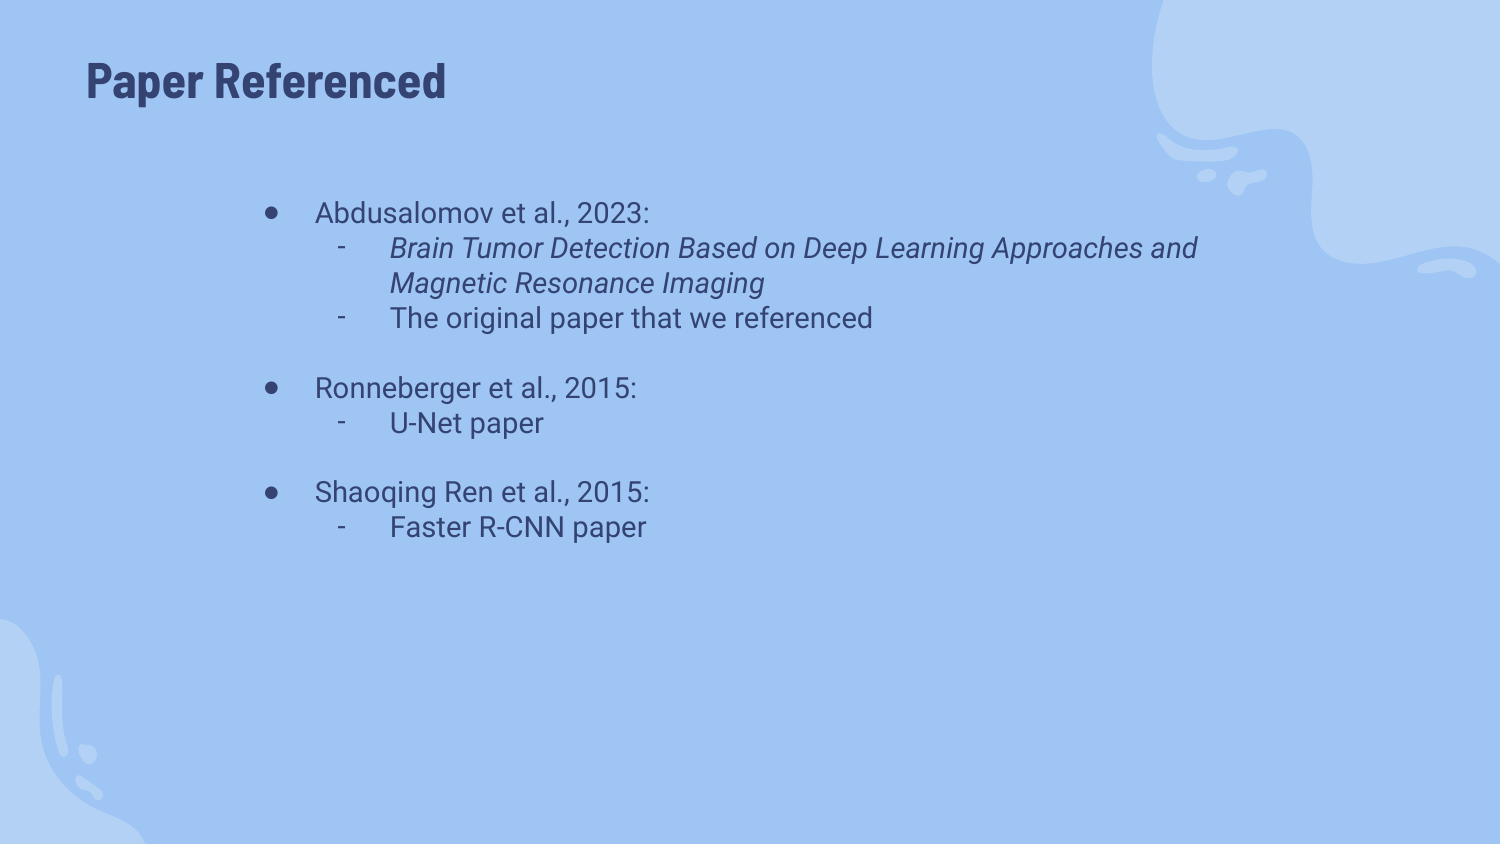

Paper Referenced
Abdusalomov et al., 2023:
Brain Tumor Detection Based on Deep Learning Approaches and Magnetic Resonance Imaging
The original paper that we referenced

Ronneberger et al., 2015:
U-Net paper

Shaoqing Ren et al., 2015:
Faster R-CNN paper